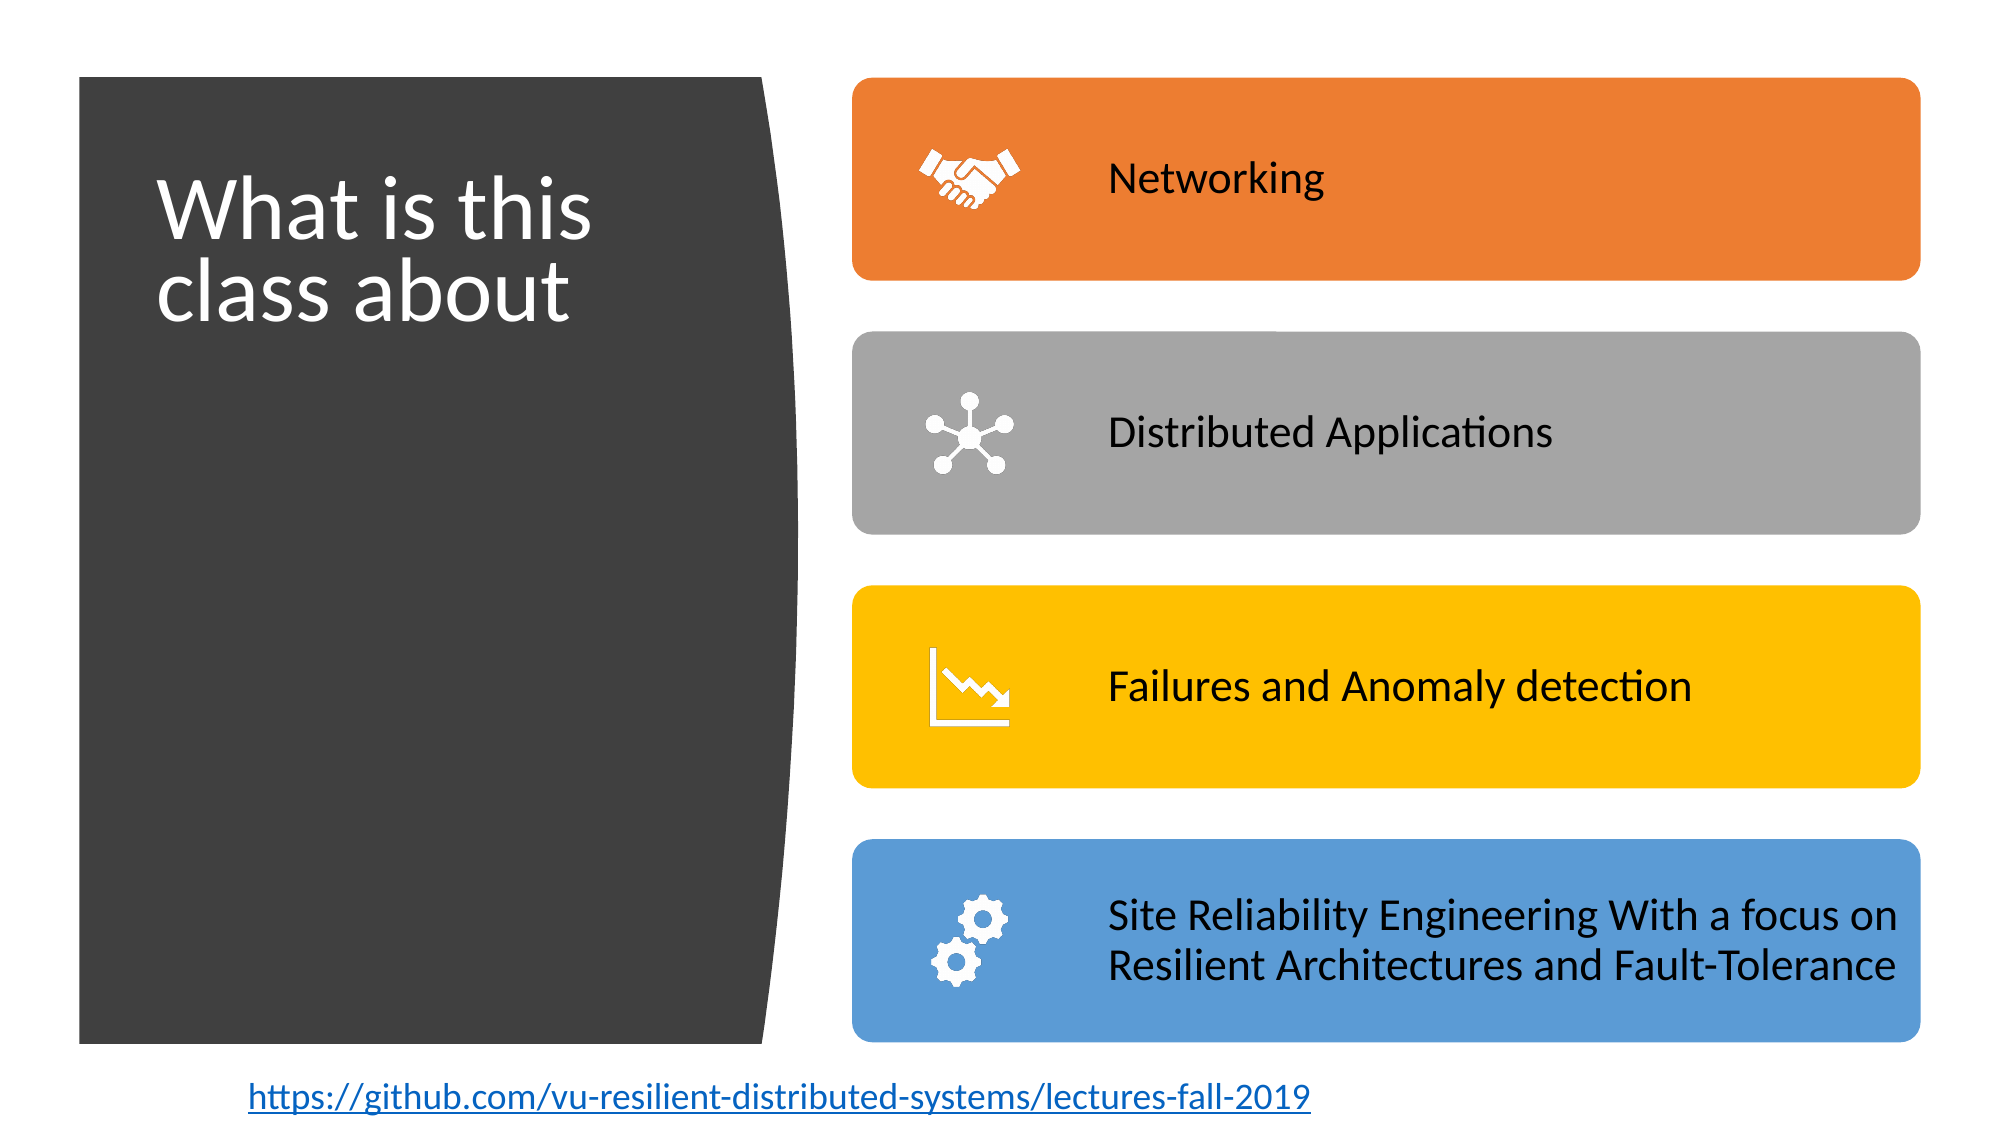

Networking
Distributed Applications
Failures and Anomaly detection
Site Reliability Engineering With a focus on Resilient Architectures and Fault-Tolerance

# What is this class about
https://github.com/vu-resilient-distributed-systems/lectures-fall-2019